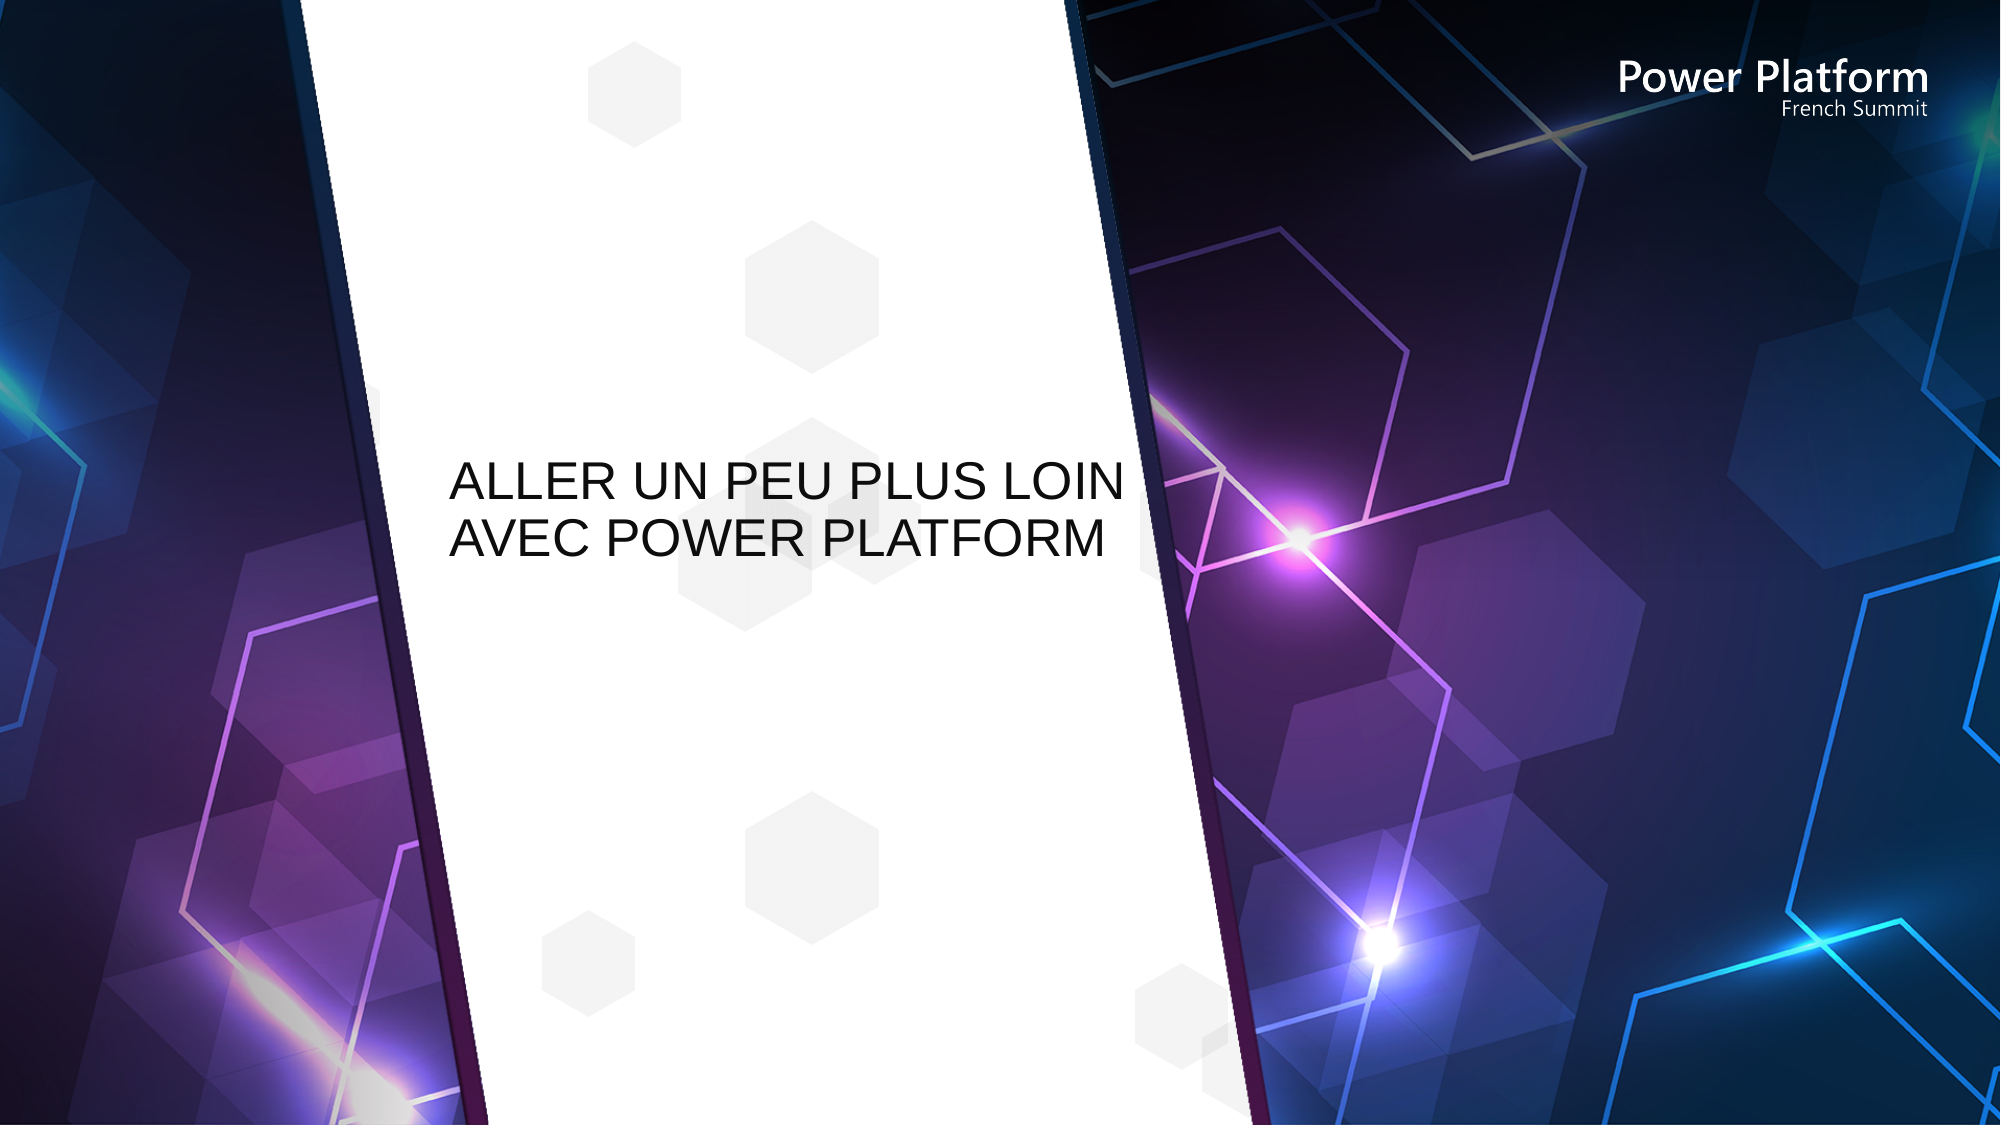

# Aller un peu plus loin avec Power Platform